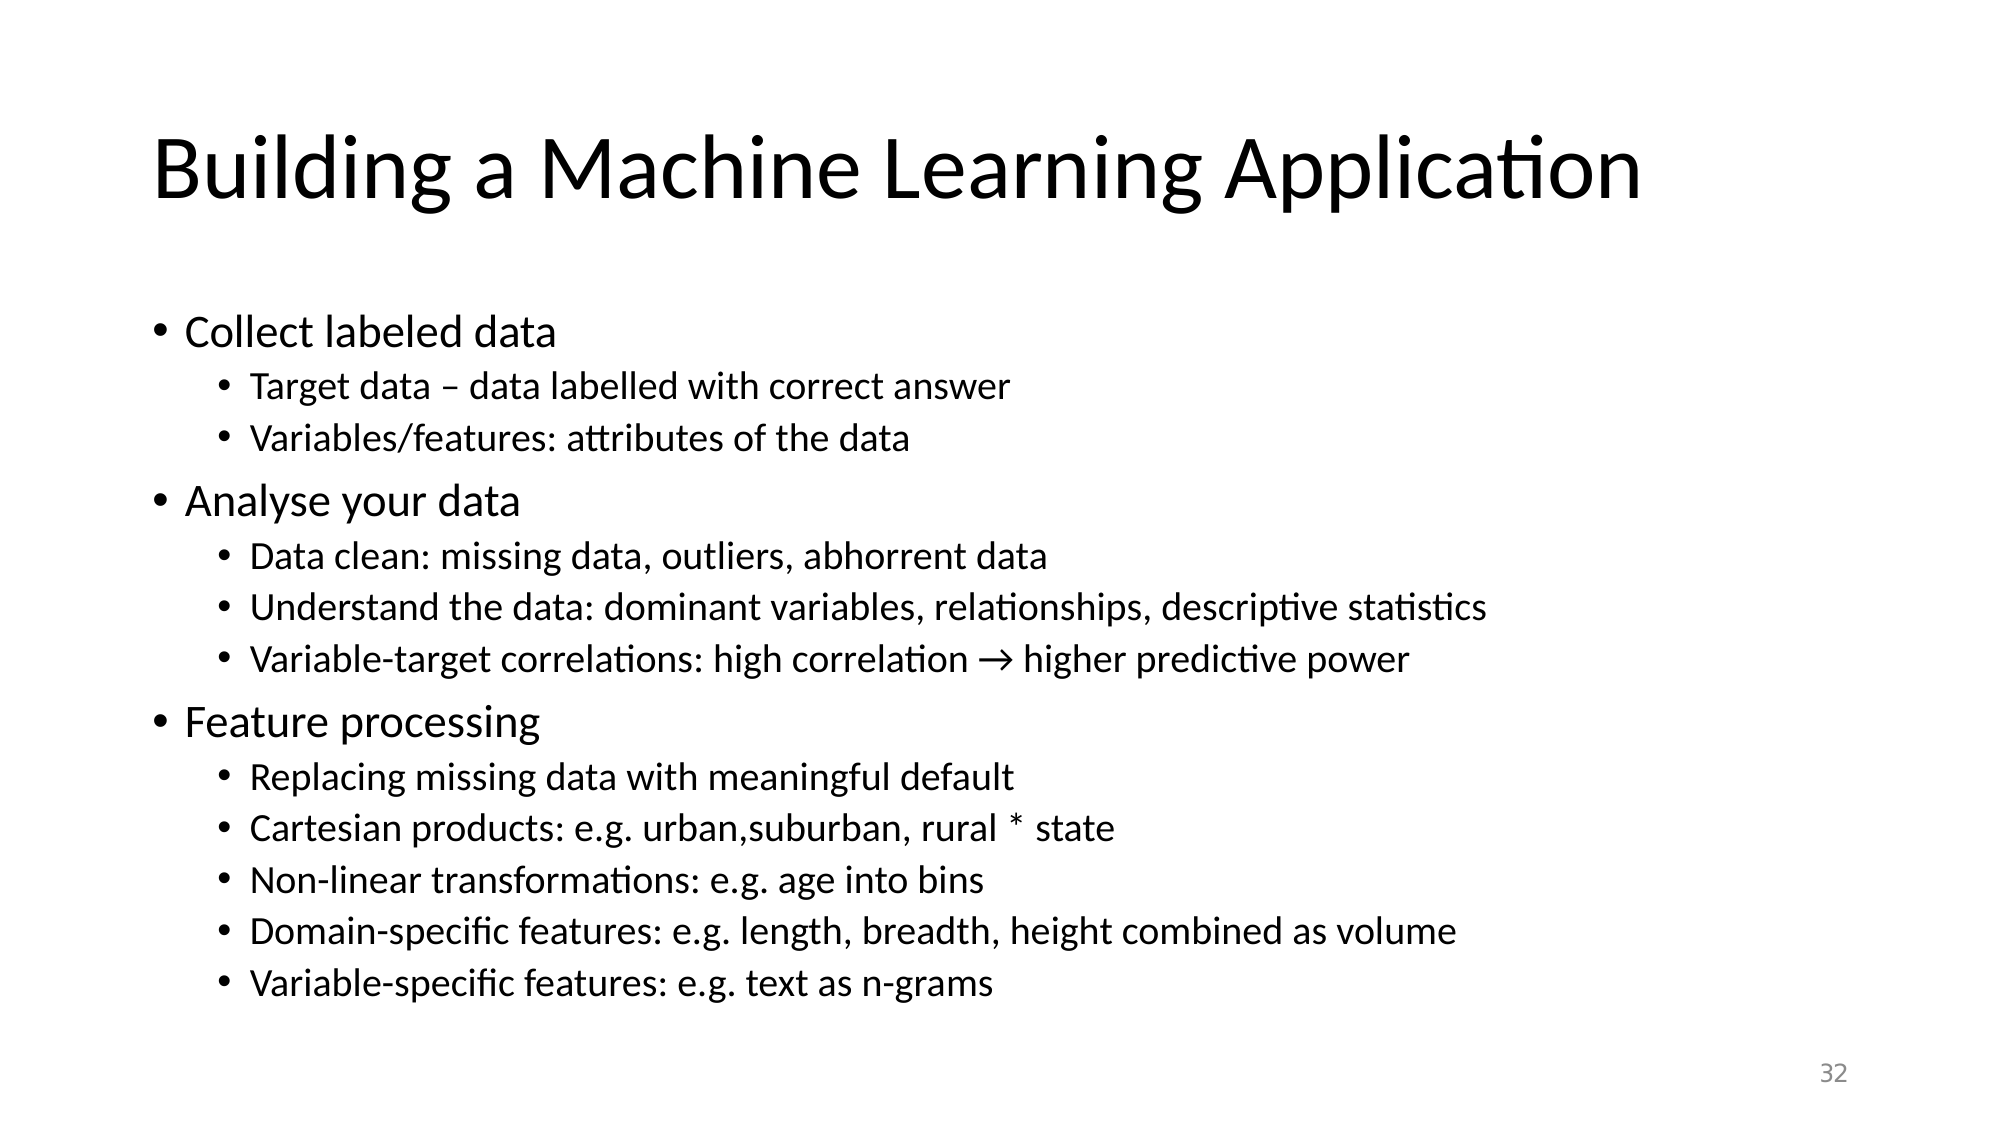

# Building a Machine Learning Application
Collect labeled data
Target data – data labelled with correct answer
Variables/features: attributes of the data
Analyse your data
Data clean: missing data, outliers, abhorrent data
Understand the data: dominant variables, relationships, descriptive statistics
Variable-target correlations: high correlation → higher predictive power
Feature processing
Replacing missing data with meaningful default
Cartesian products: e.g. urban,suburban, rural * state
Non-linear transformations: e.g. age into bins
Domain-specific features: e.g. length, breadth, height combined as volume
Variable-specific features: e.g. text as n-grams
32